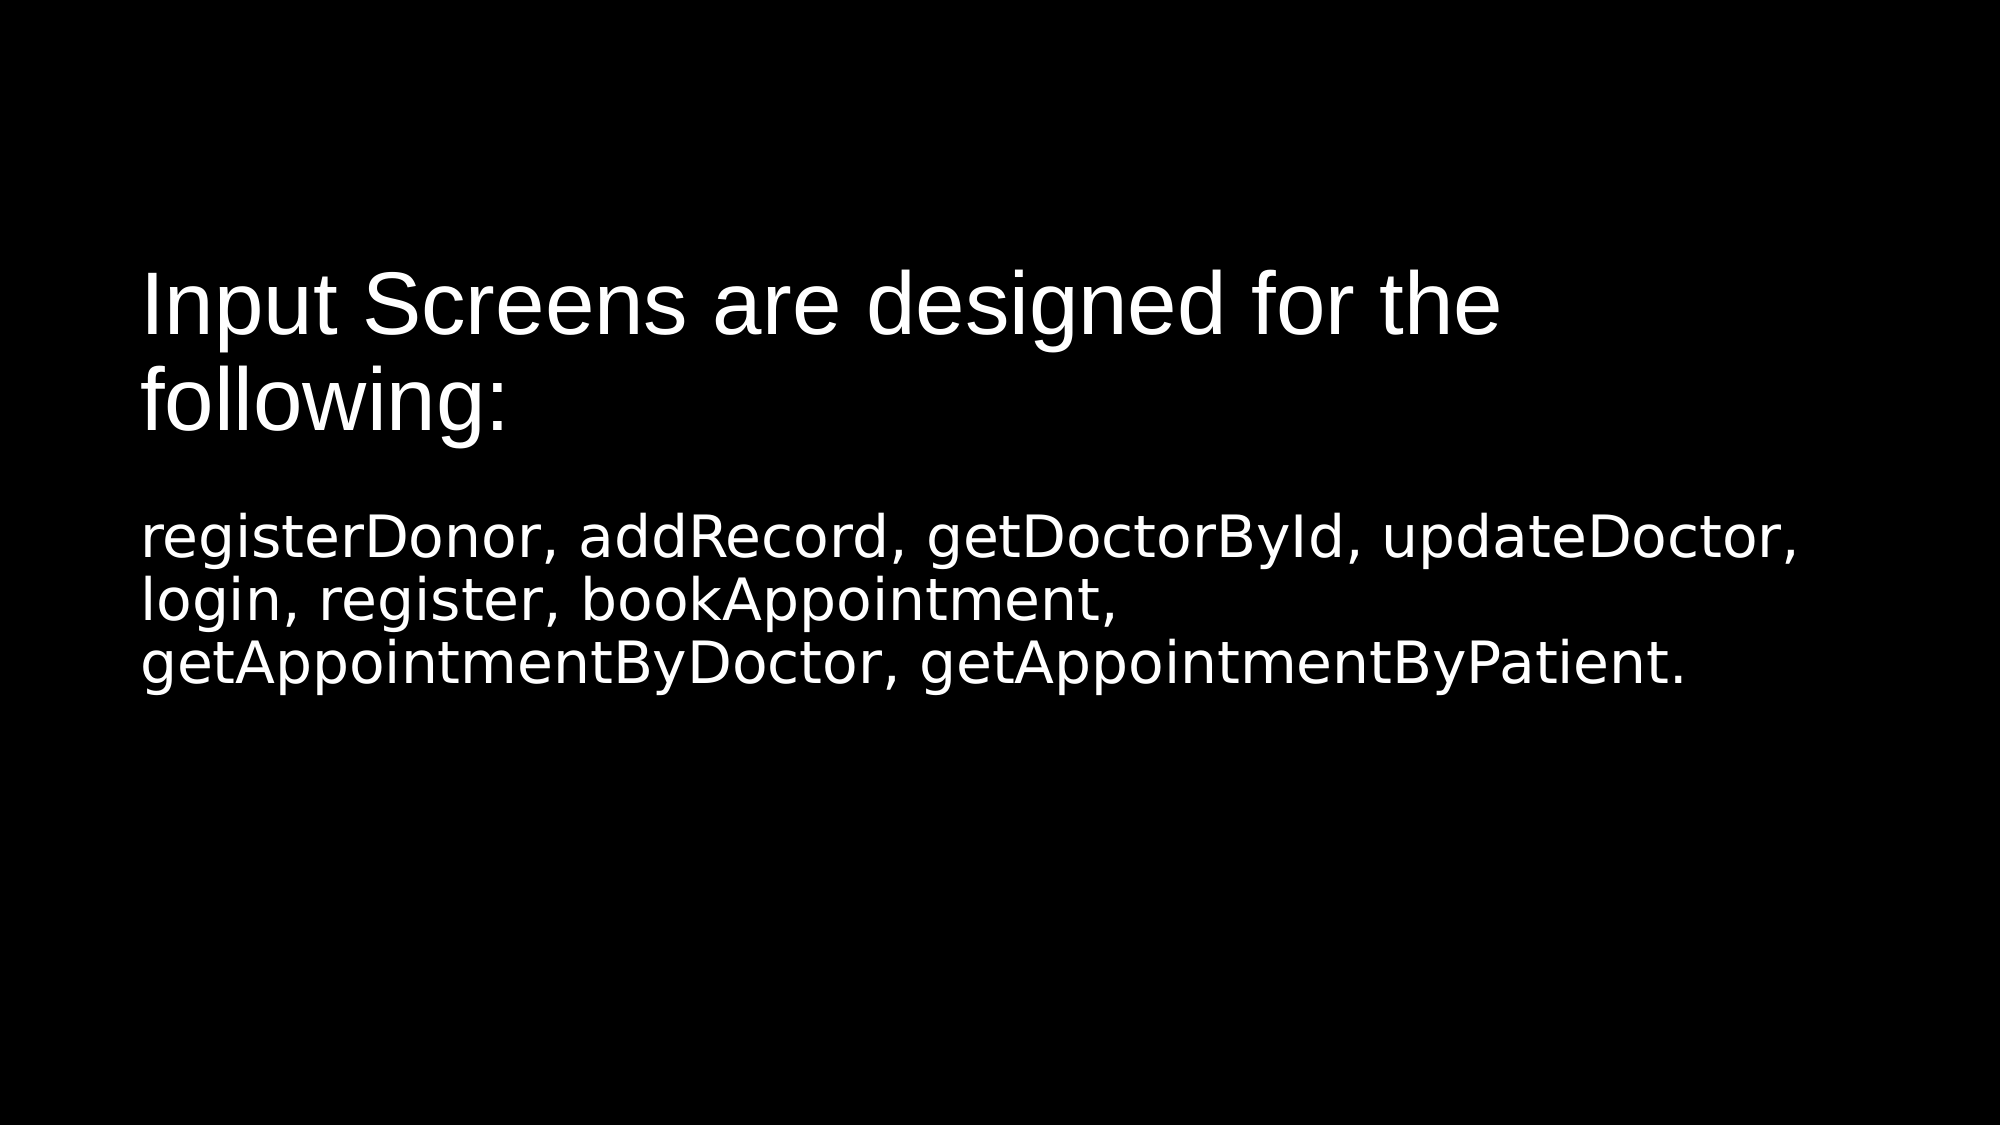

# Input Screens are designed for the following:
registerDonor, addRecord, getDoctorById, updateDoctor, login, register, bookAppointment, getAppointmentByDoctor, getAppointmentByPatient.